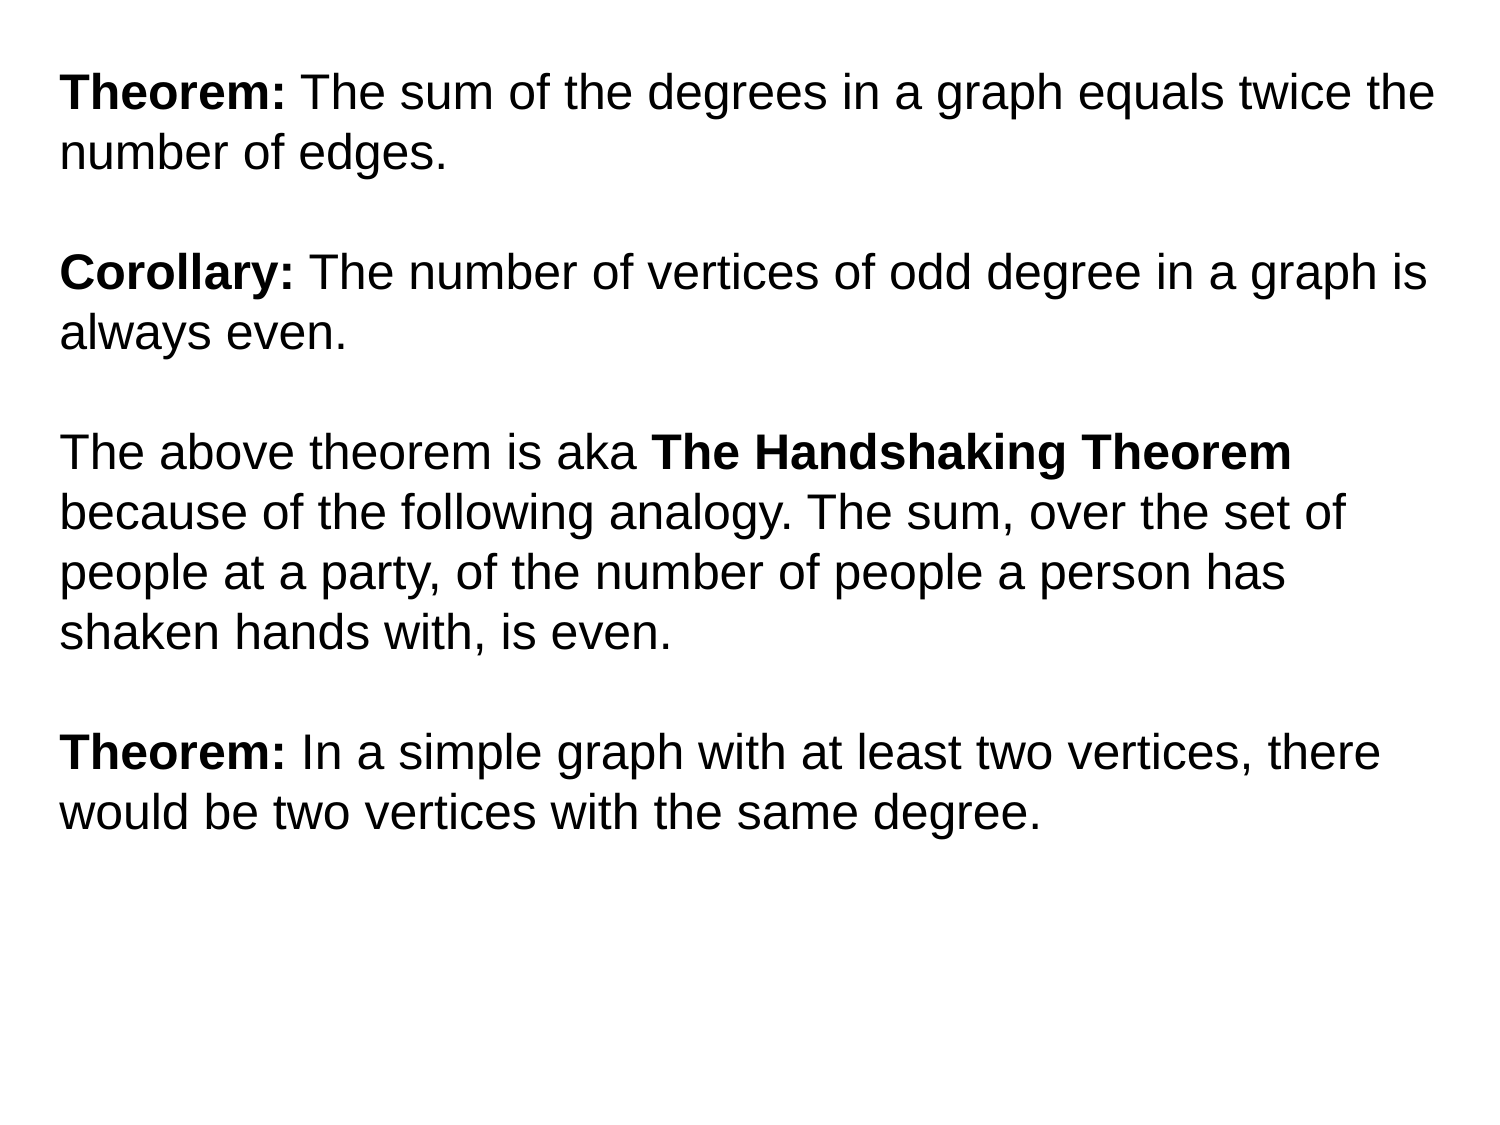

Theorem: The sum of the degrees in a graph equals twice the number of edges.

Corollary: The number of vertices of odd degree in a graph is always even.

The above theorem is aka The Handshaking Theorem because of the following analogy. The sum, over the set of people at a party, of the number of people a person has shaken hands with, is even.

Theorem: In a simple graph with at least two vertices, there would be two vertices with the same degree.